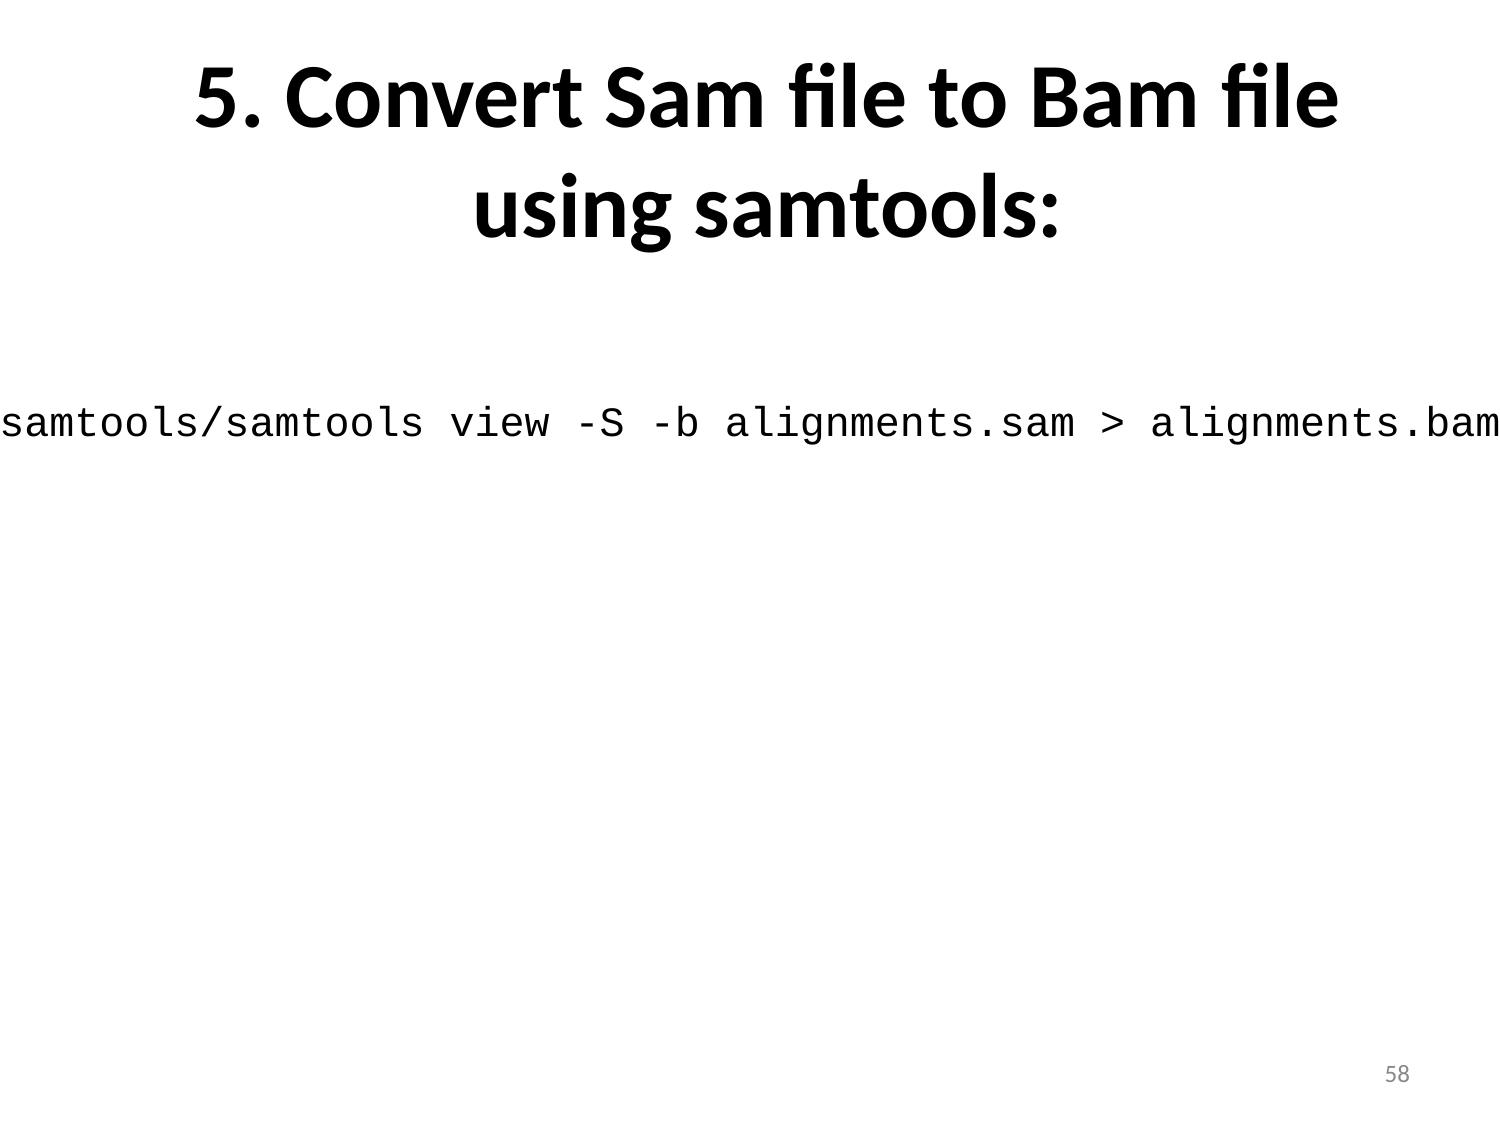

# 5. Convert Sam file to Bam file using samtools:

samtools/samtools view -S -b alignments.sam > alignments.bam

58